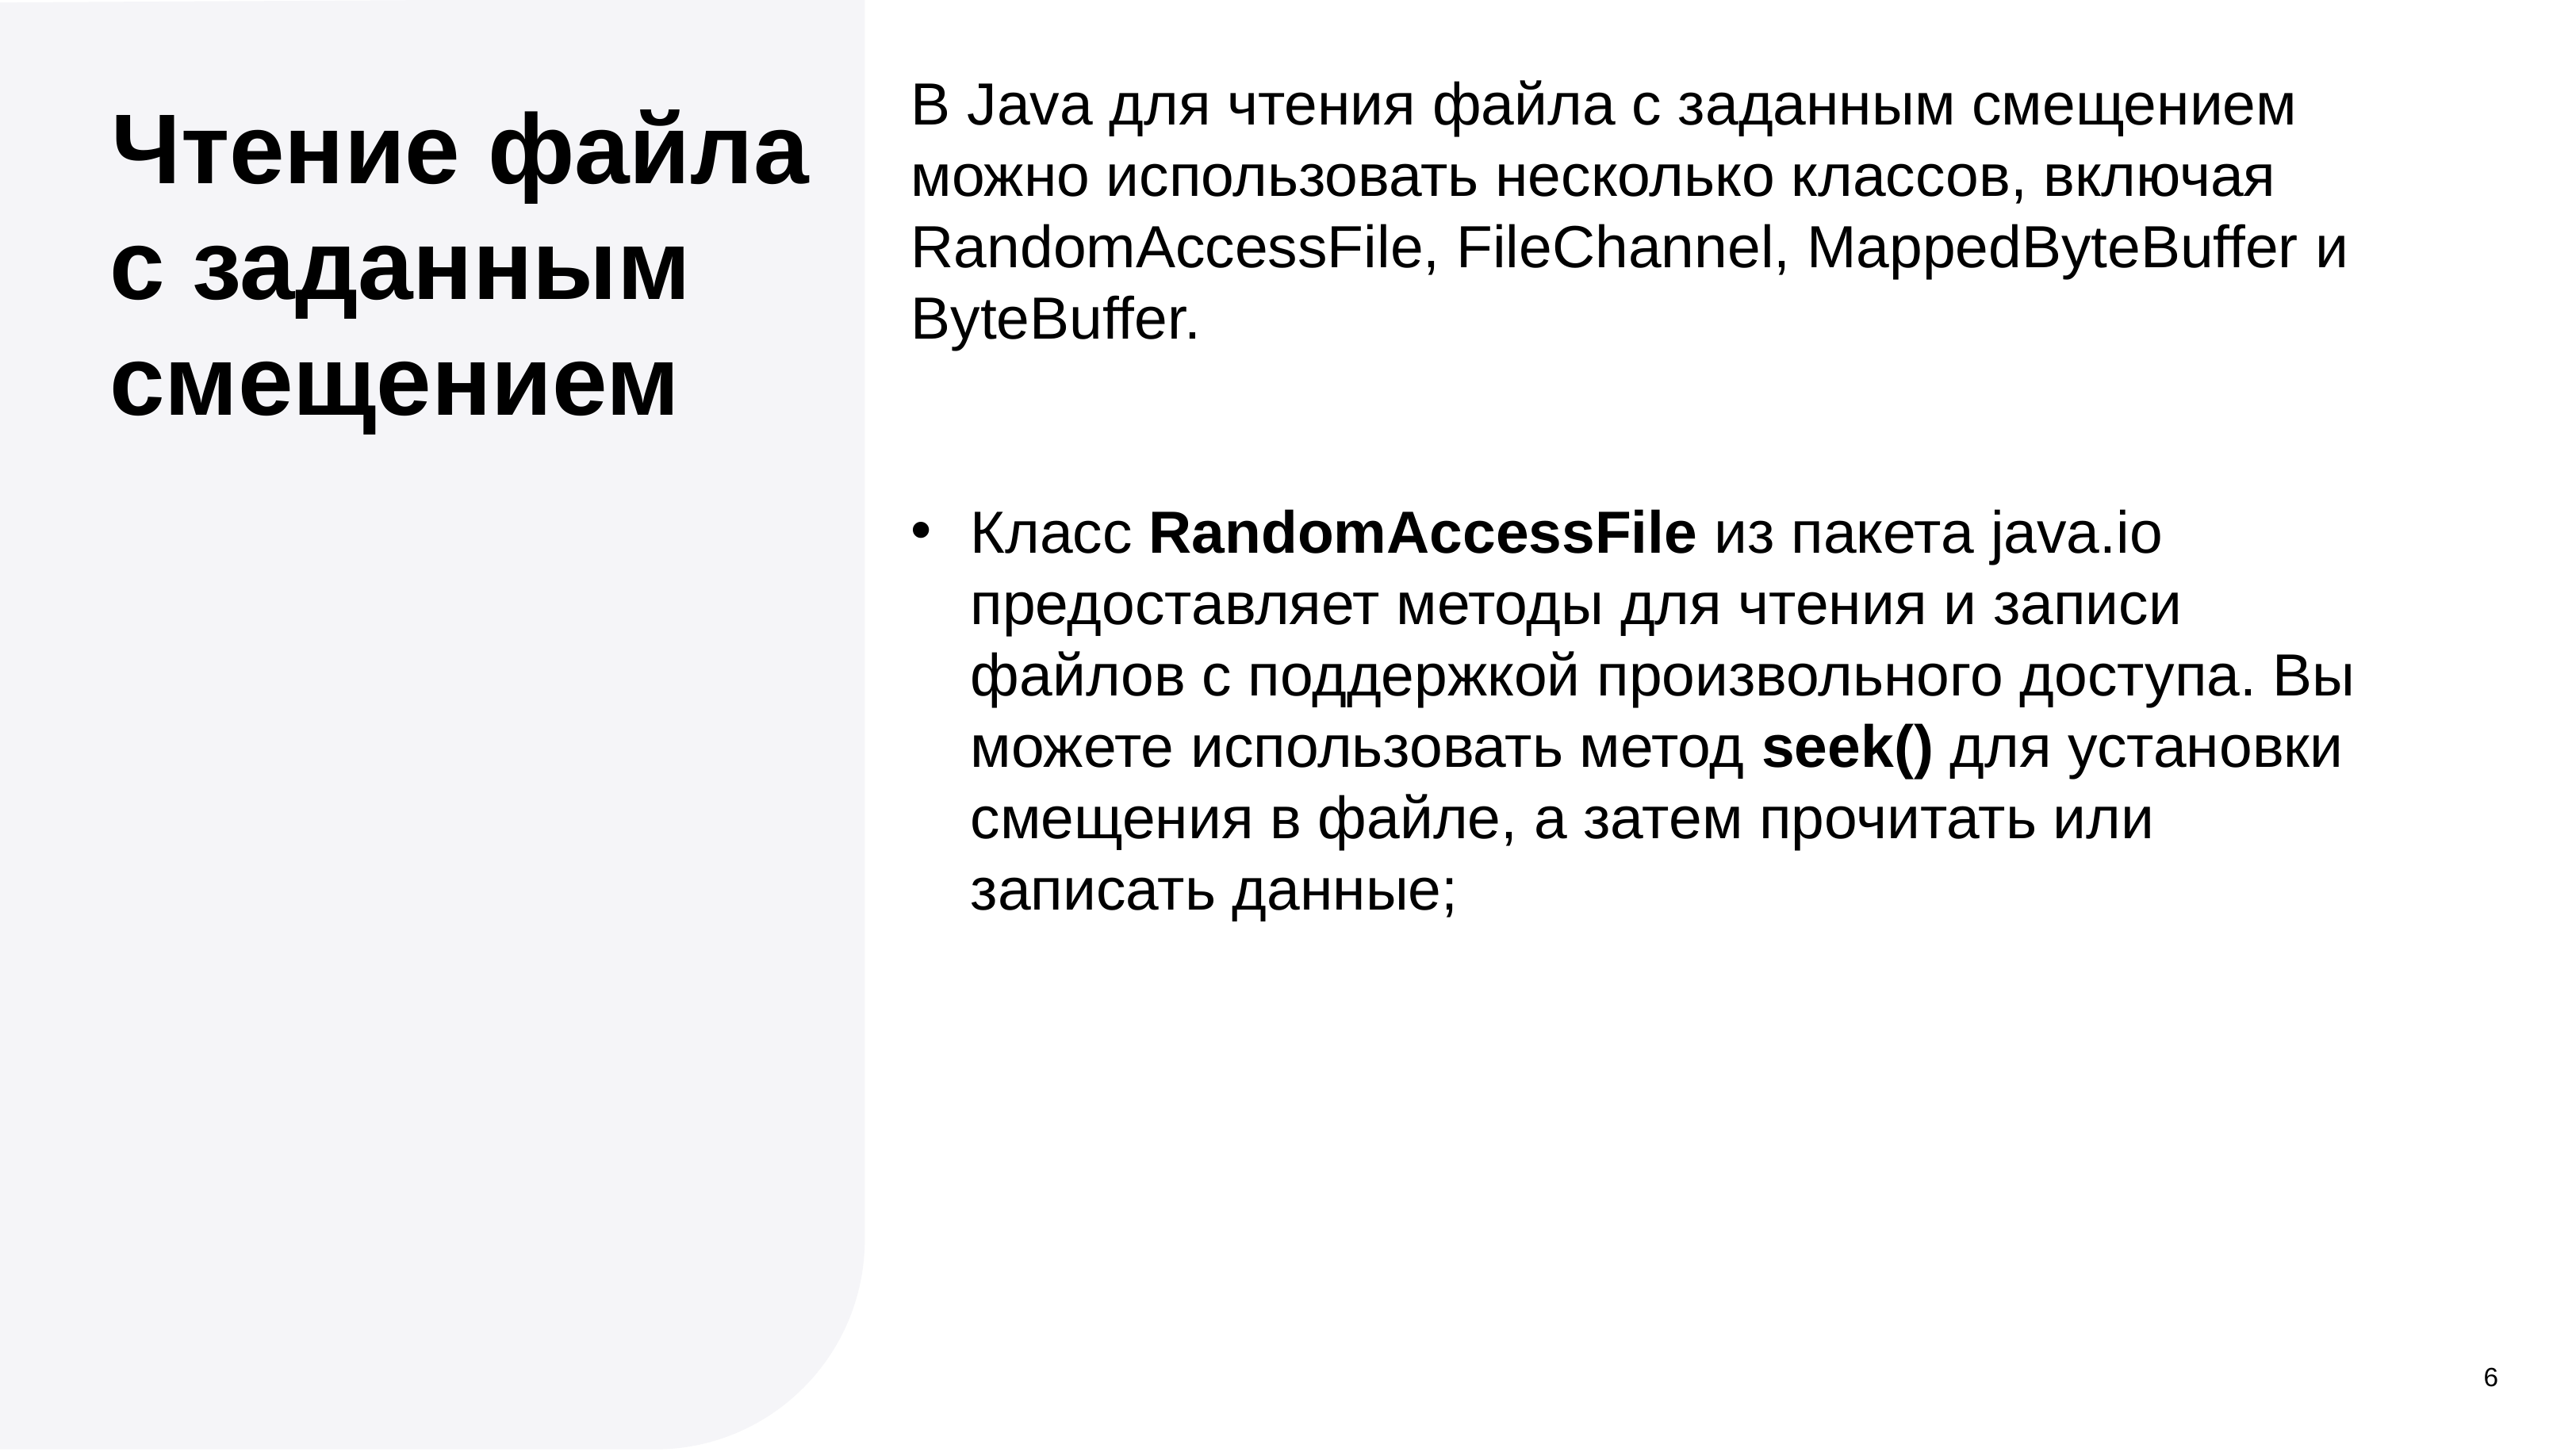

В Java для чтения файла с заданным смещением можно использовать несколько классов, включая RandomAccessFile, FileChannel, MappedByteBuffer и ByteBuffer.

Класс RandomAccessFile из пакета java.io предоставляет методы для чтения и записи файлов с поддержкой произвольного доступа. Вы можете использовать метод seek() для установки смещения в файле, а затем прочитать или записать данные;
Чтение файла с заданным смещением
6